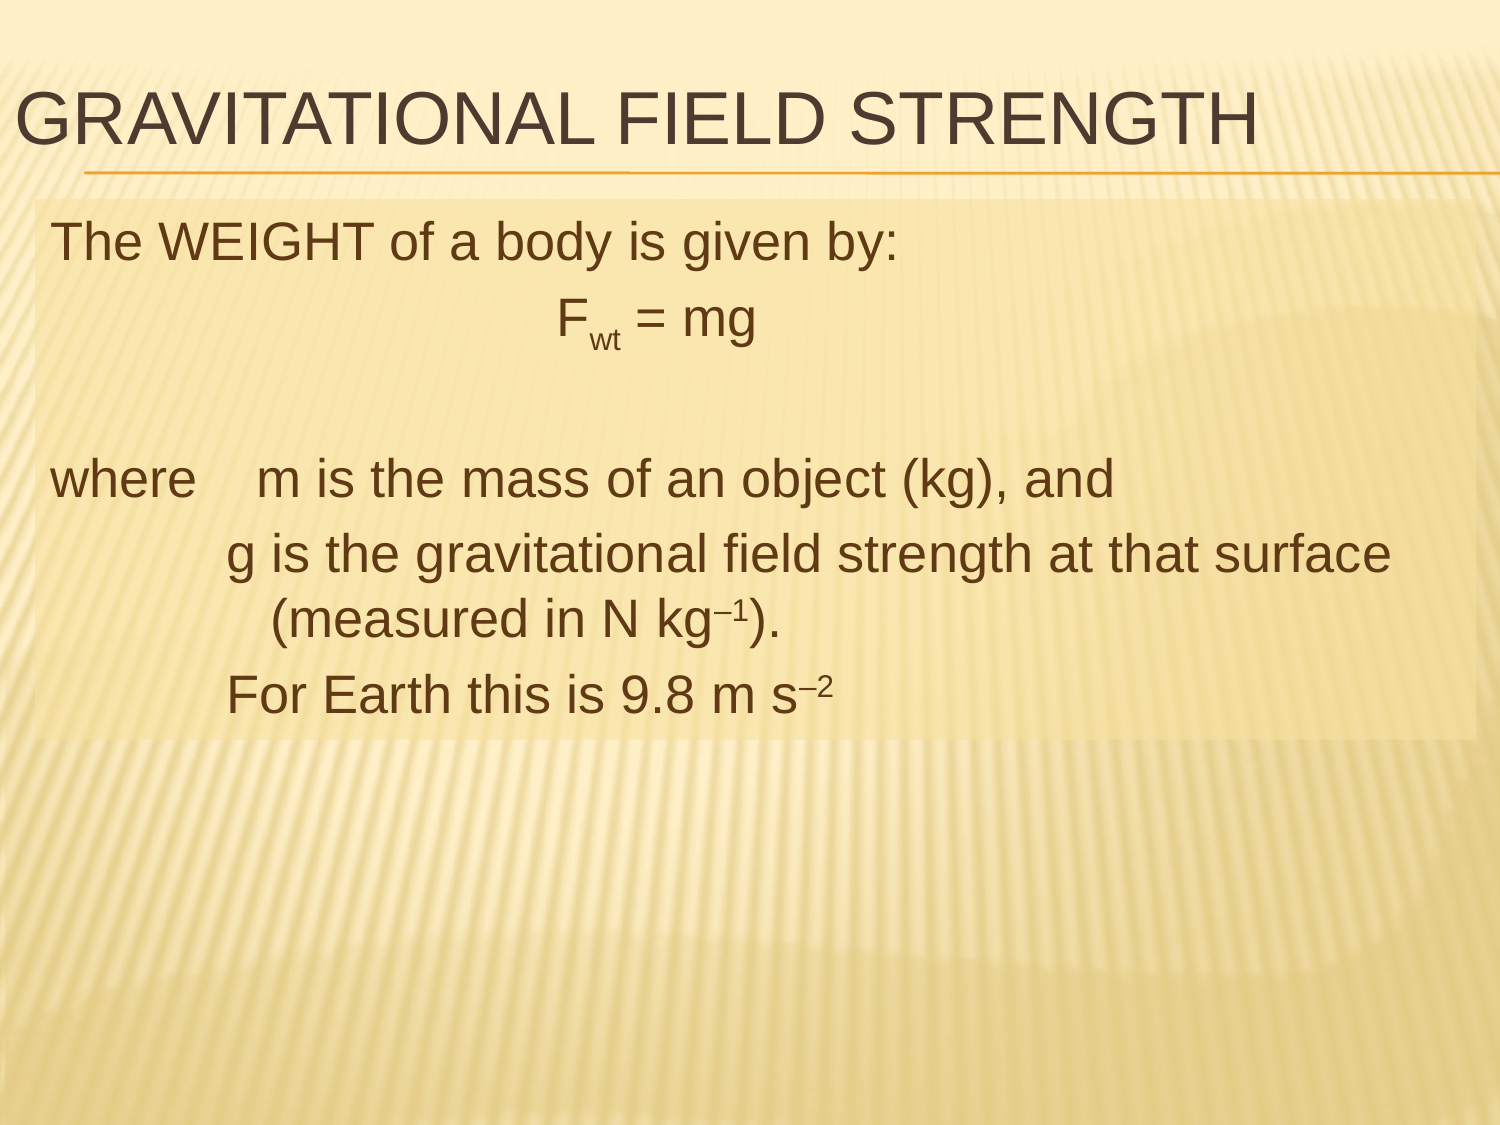

Gravitational Field Strength
The WEIGHT of a body is given by:
				Fwt = mg

where 	m is the mass of an object (kg), and
g is the gravitational field strength at that surface (measured in N kg–1).
For Earth this is 9.8 m s–2